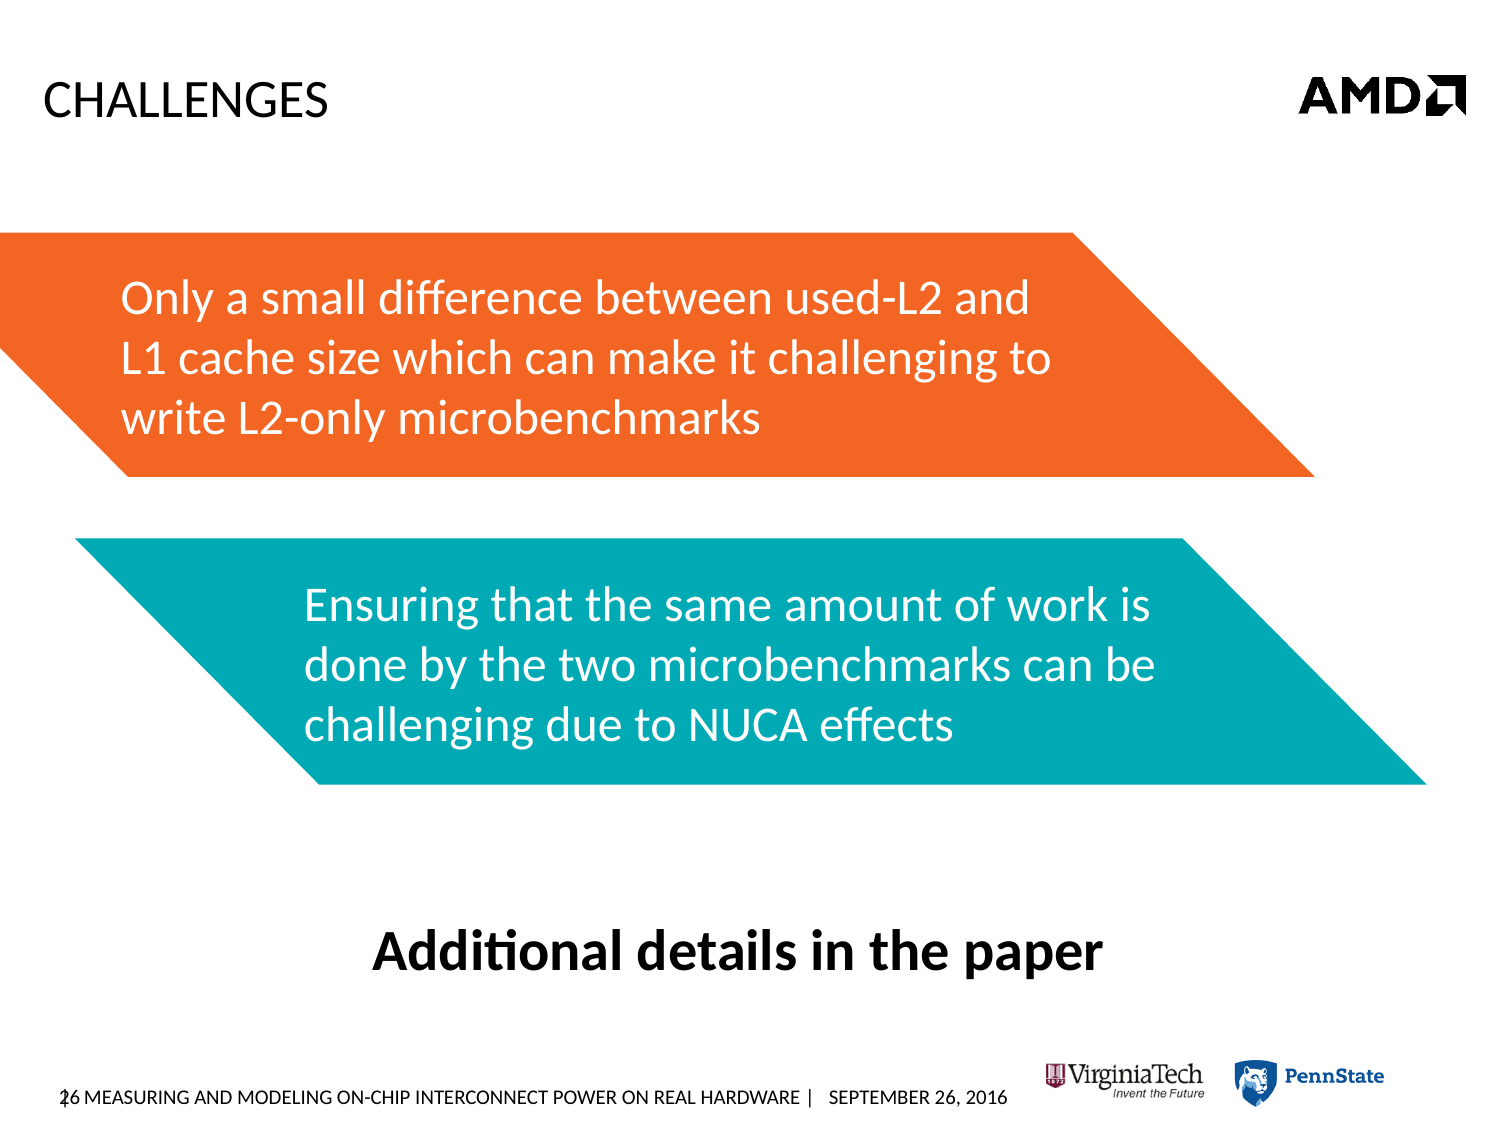

# Challenges
Only a small difference between used-L2 and L1 cache size which can make it challenging to write L2-only microbenchmarks
Ensuring that the same amount of work is done by the two microbenchmarks can be challenging due to NUCA effects
Additional details in the paper